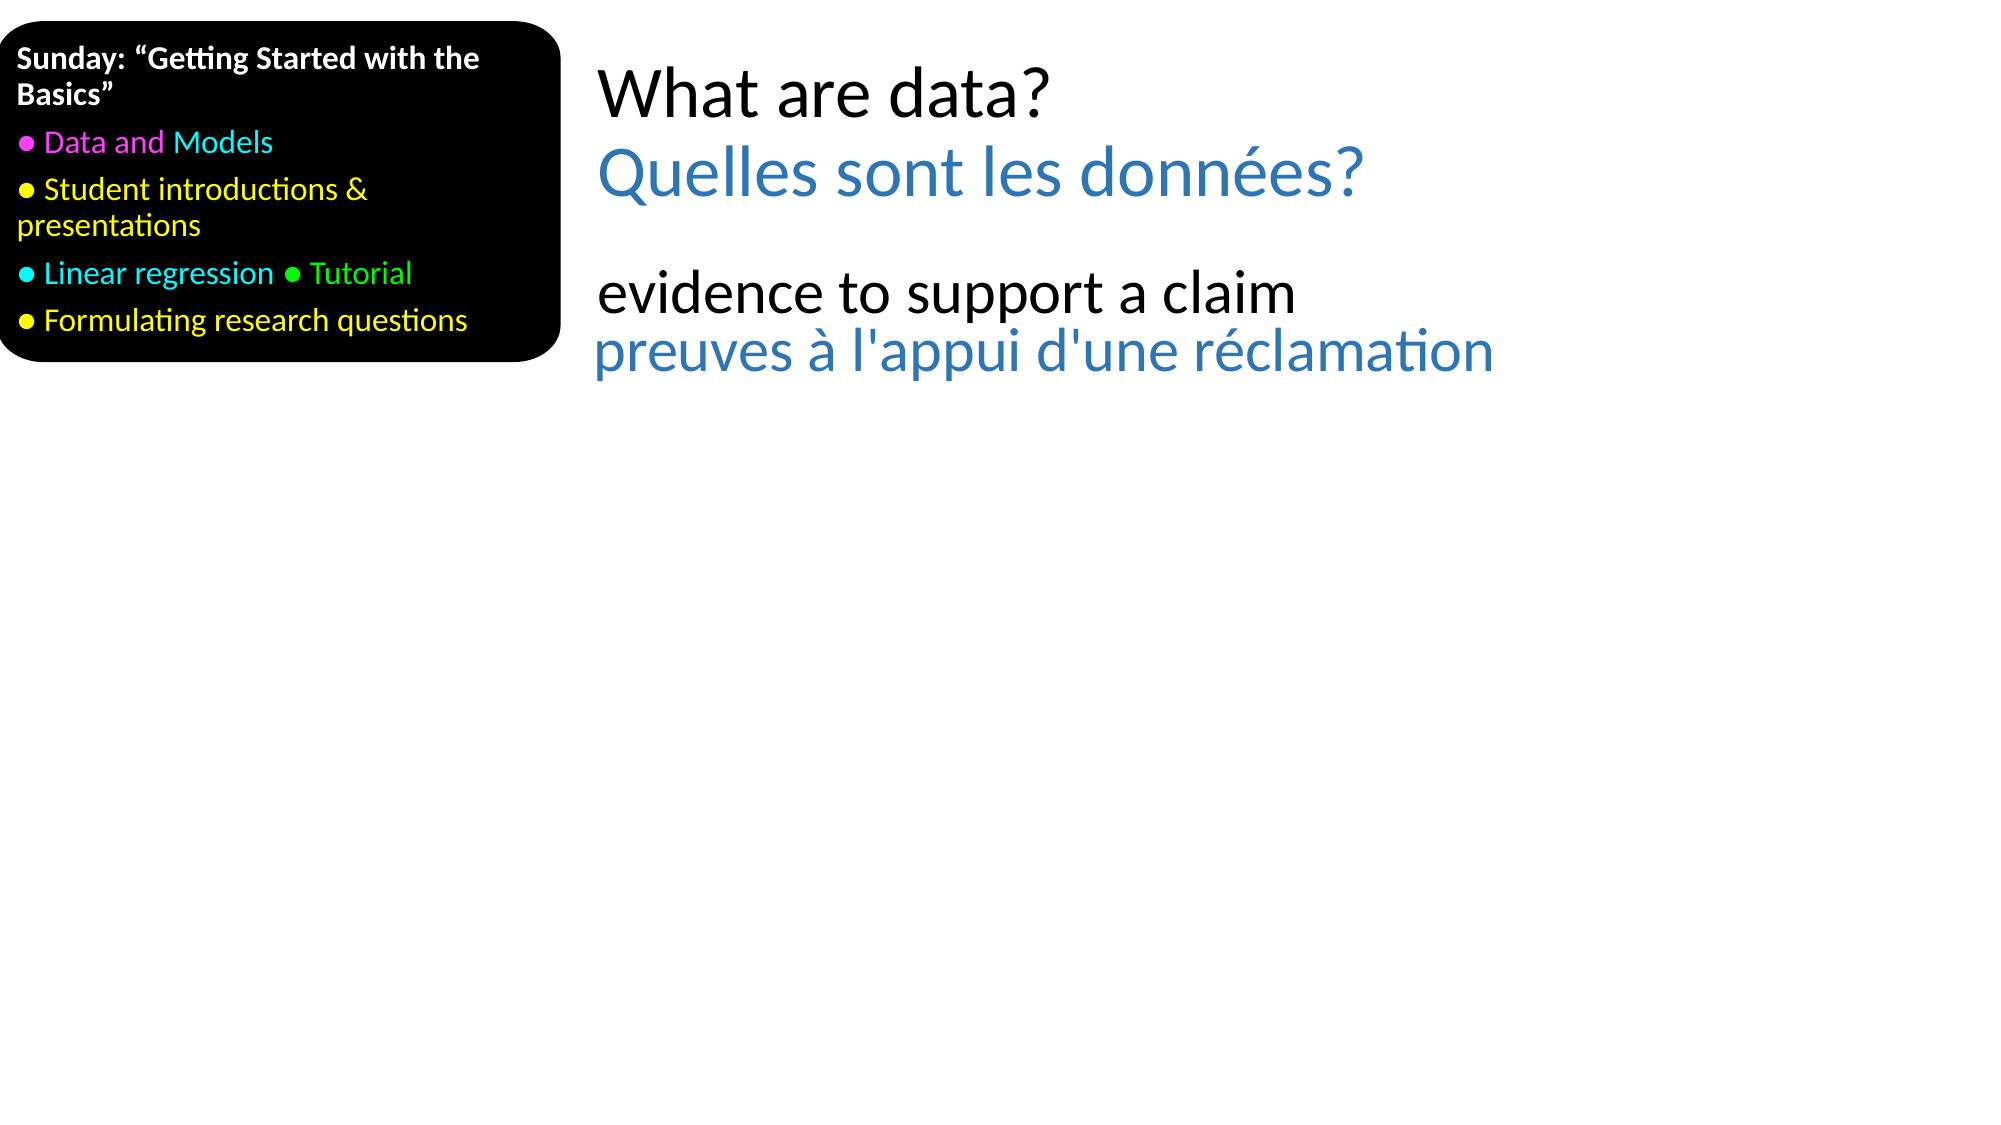

Sunday: “Getting Started with the Basics”
● Data and Models
● Student introductions & presentations
● Linear regression ● Tutorial
● Formulating research questions

# What are data? Quelles sont les données?
evidence to support a claim
preuves à l'appui d'une réclamation